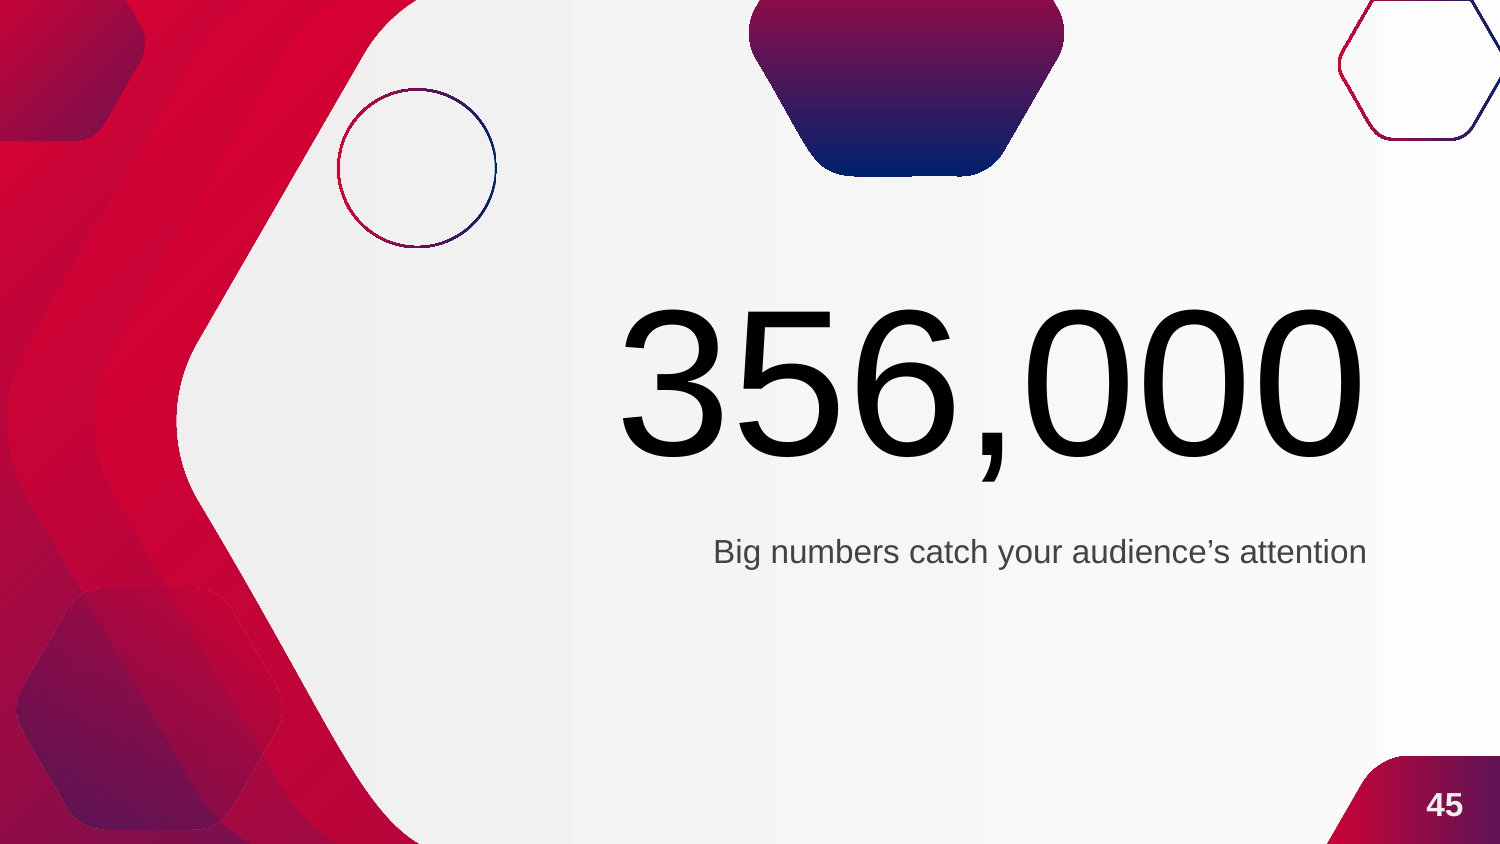

# 356,000
Big numbers catch your audience’s attention
45